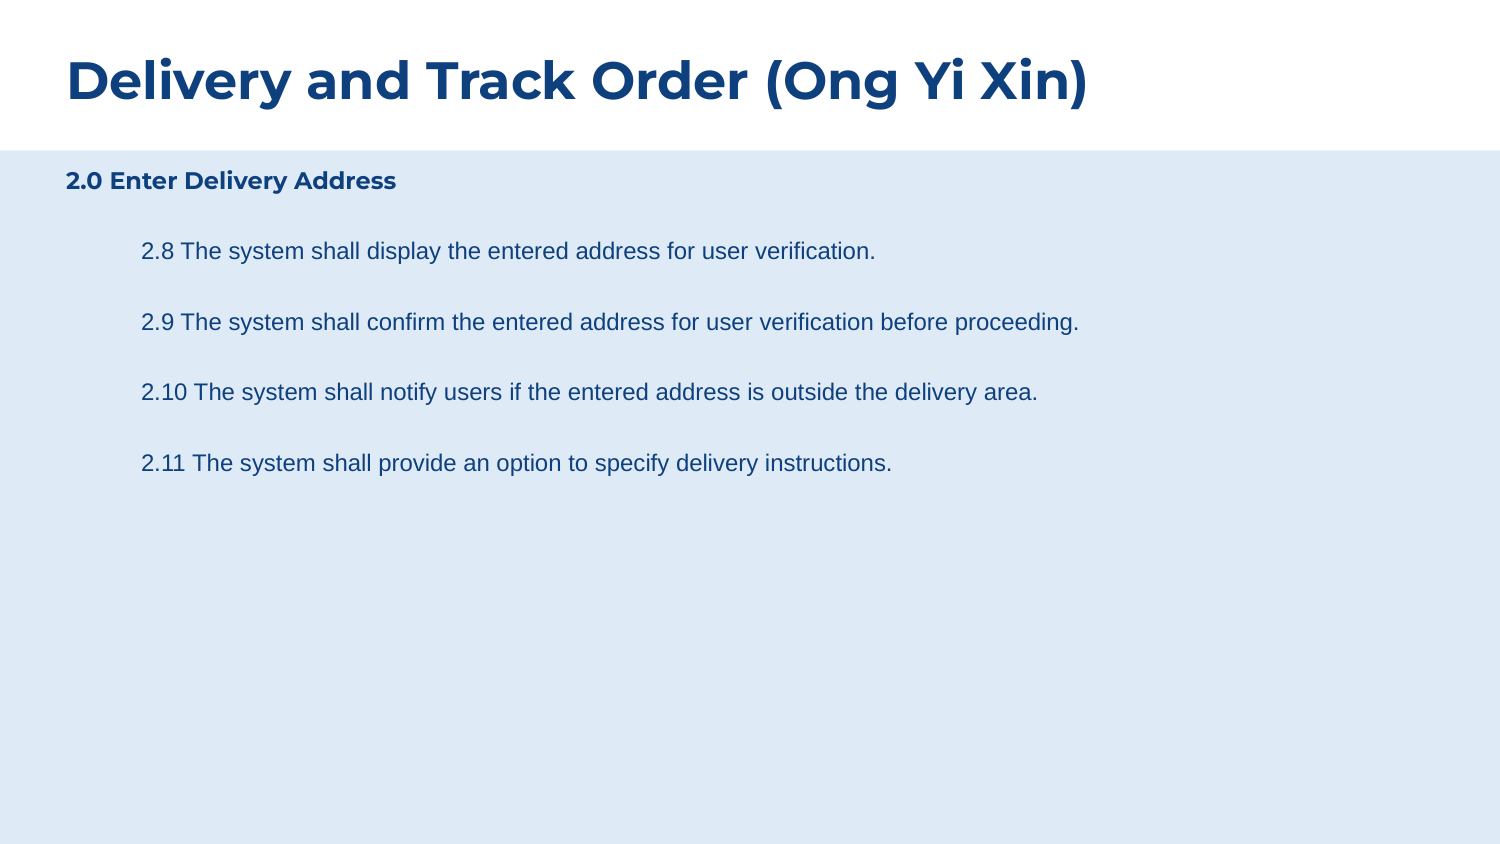

# Delivery and Track Order (Ong Yi Xin)
2.0 Enter Delivery Address
2.8 The system shall display the entered address for user verification.
2.9 The system shall confirm the entered address for user verification before proceeding.
2.10 The system shall notify users if the entered address is outside the delivery area.
2.11 The system shall provide an option to specify delivery instructions.